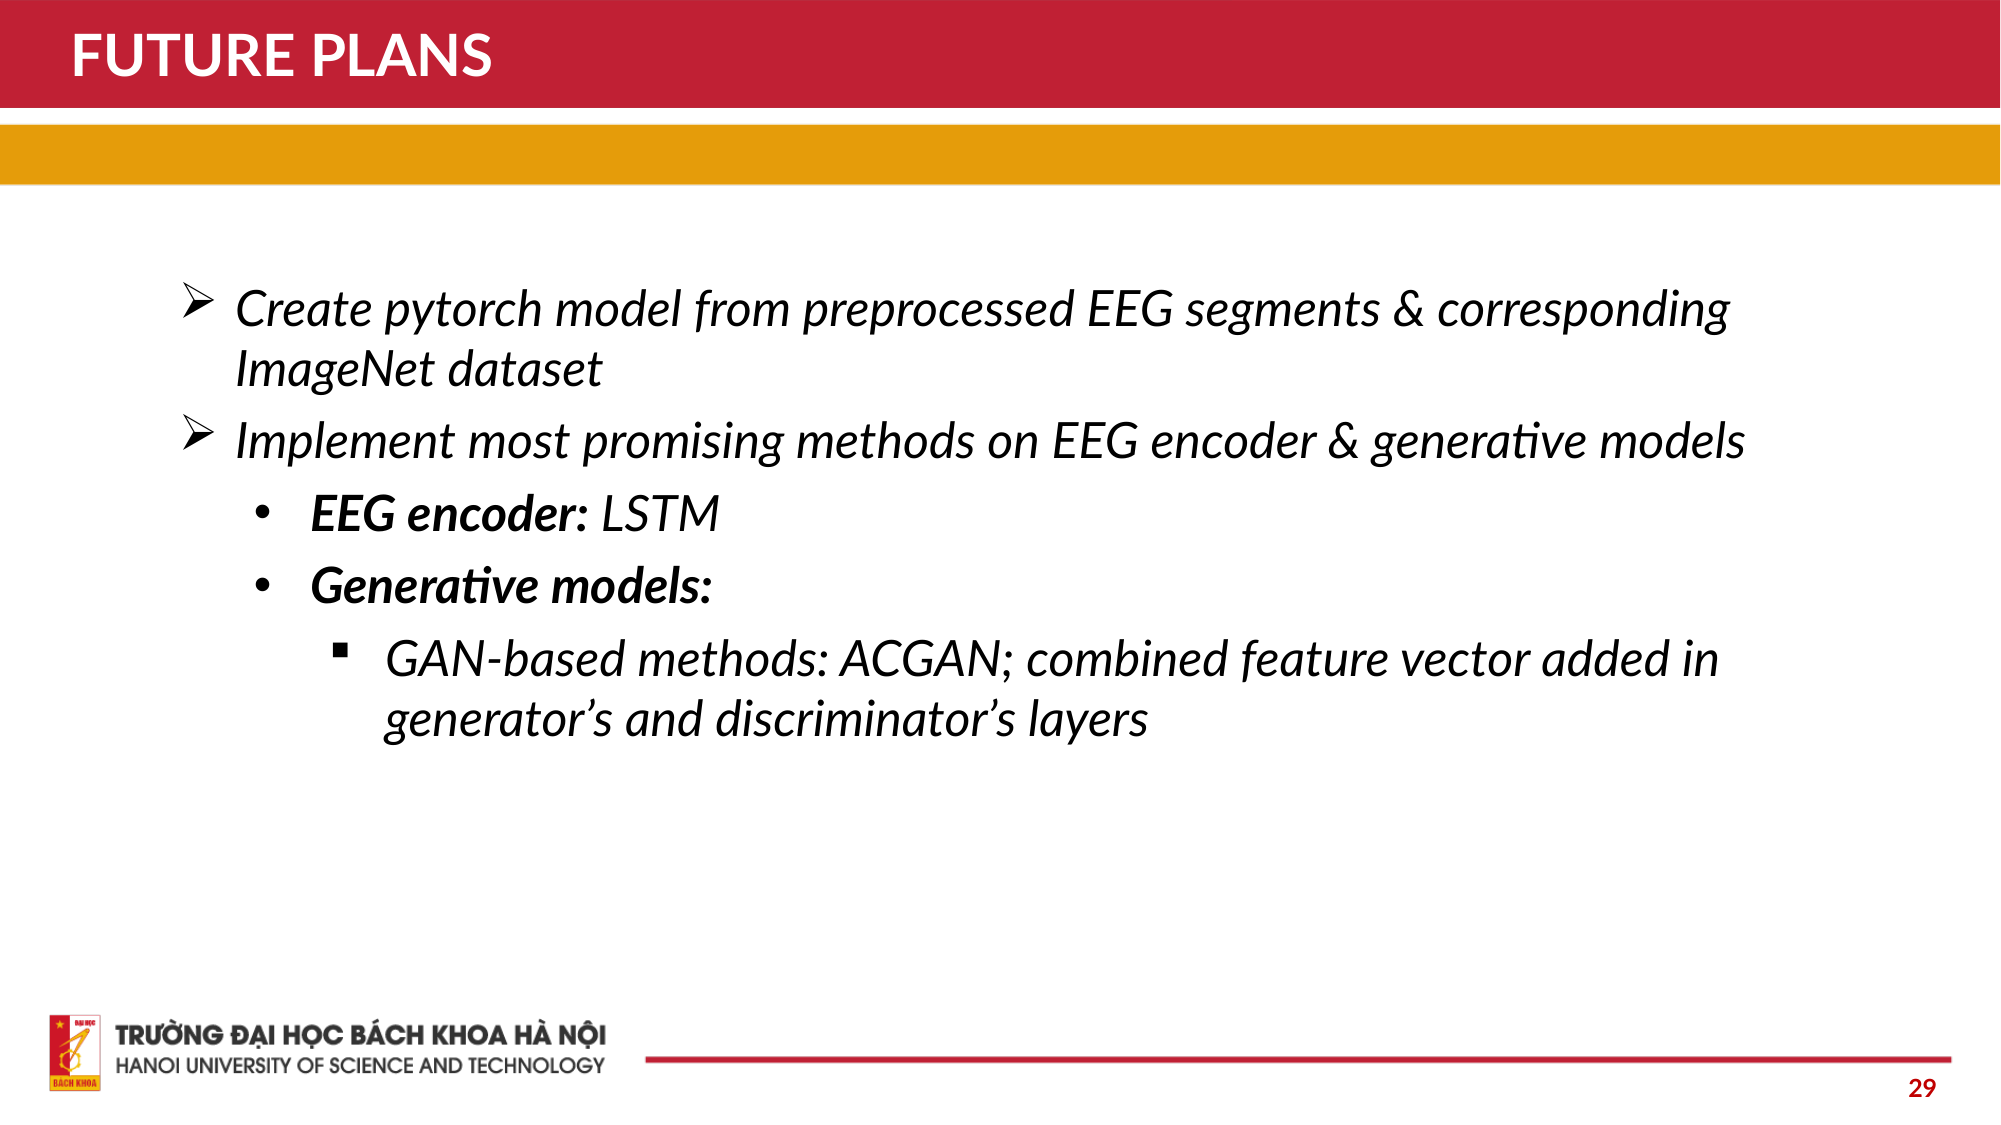

# FUTURE PLANS
Create pytorch model from preprocessed EEG segments & corresponding ImageNet dataset
Implement most promising methods on EEG encoder & generative models
EEG encoder: LSTM
Generative models:
GAN-based methods: ACGAN; combined feature vector added in generator’s and discriminator’s layers
29